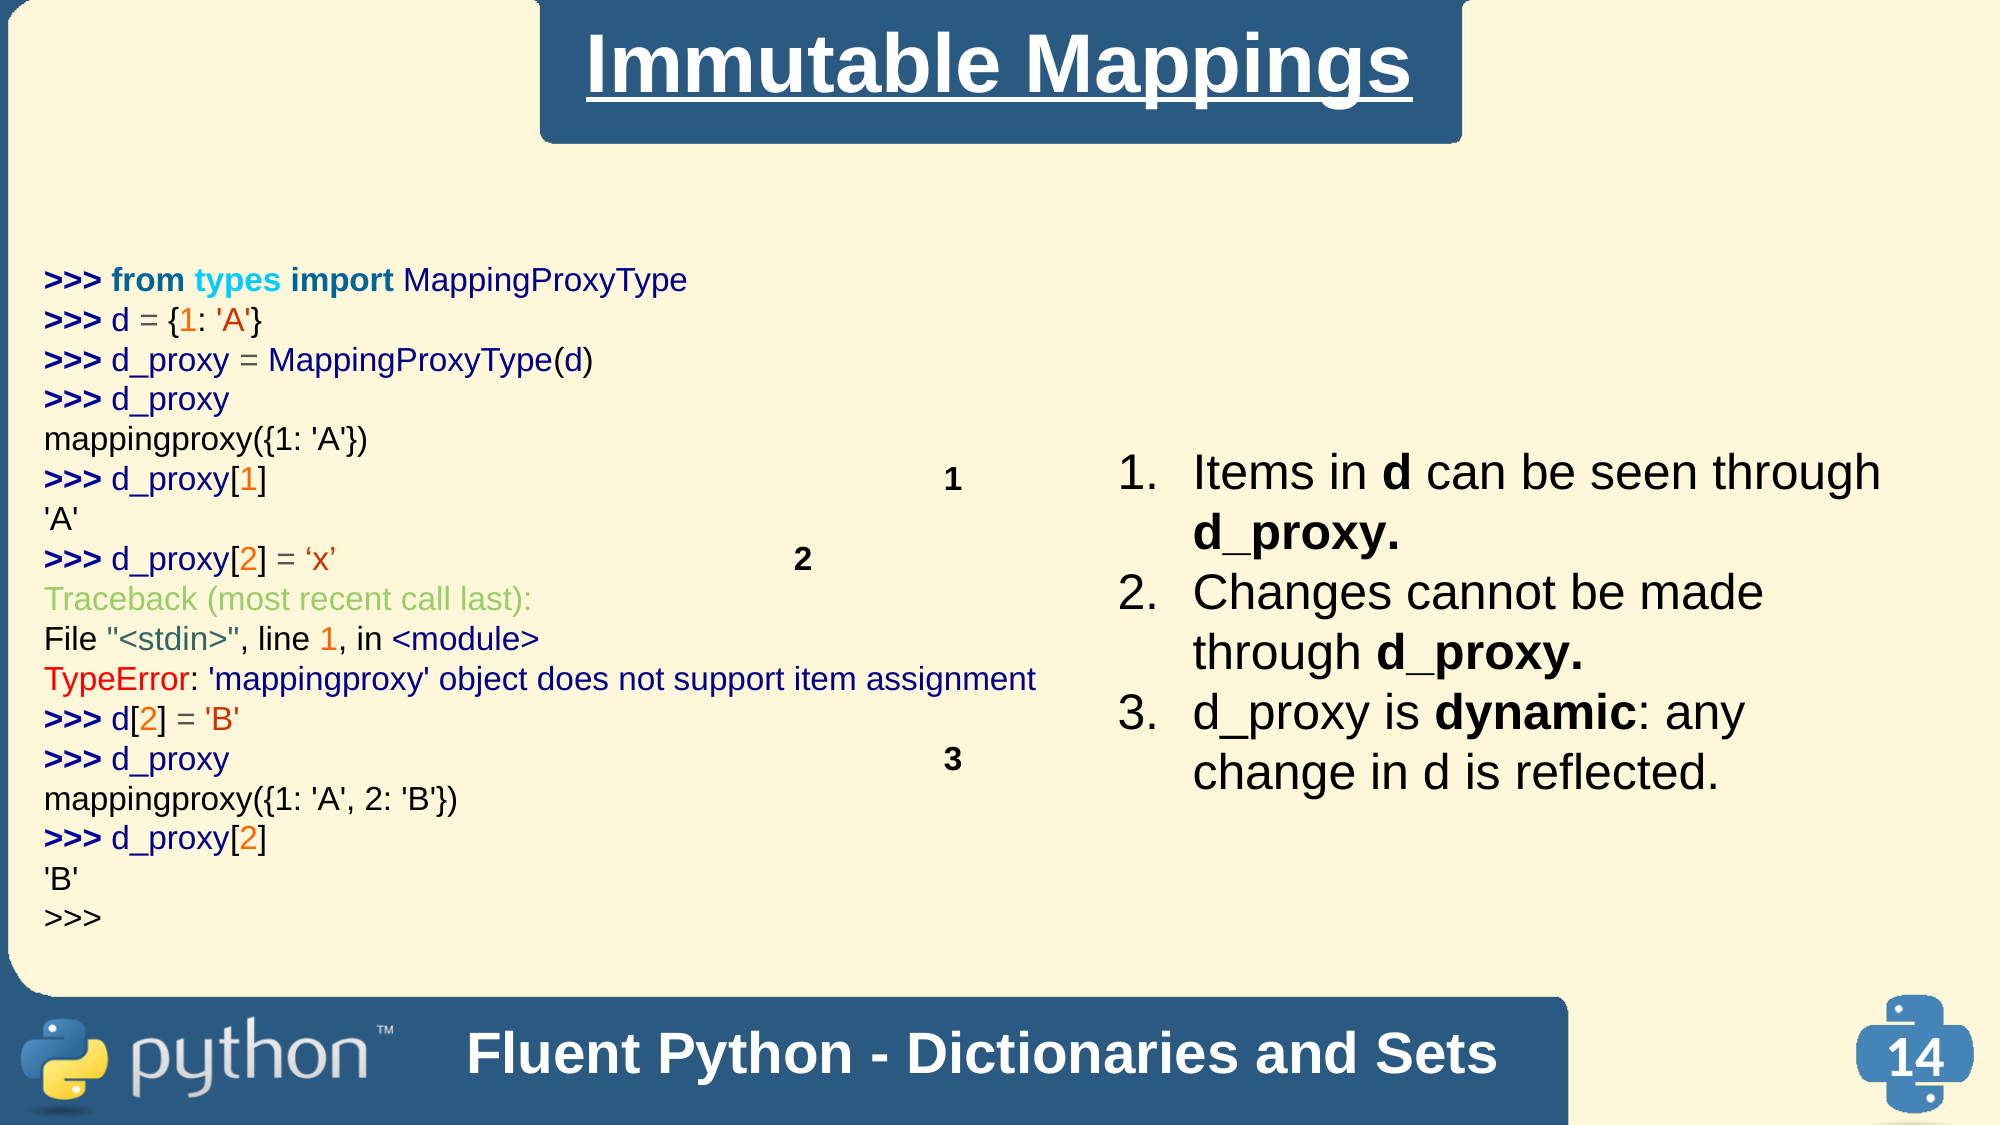

Immutable Mappings

>>> from types import MappingProxyType
>>> d = {1: 'A'}
>>> d_proxy = MappingProxyType(d)
>>> d_proxy
mappingproxy({1: 'A'})
>>> d_proxy[1]					1
'A'
>>> d_proxy[2] = ‘x’				2
Traceback (most recent call last):
File "<stdin>", line 1, in <module>
TypeError: 'mappingproxy' object does not support item assignment
>>> d[2] = 'B'
>>> d_proxy					3
mappingproxy({1: 'A', 2: 'B'})
>>> d_proxy[2]
'B'
>>>
Items in d can be seen through d_proxy.
Changes cannot be made through d_proxy.
d_proxy is dynamic: any change in d is reflected.
Fluent Python - Dictionaries and Sets
14